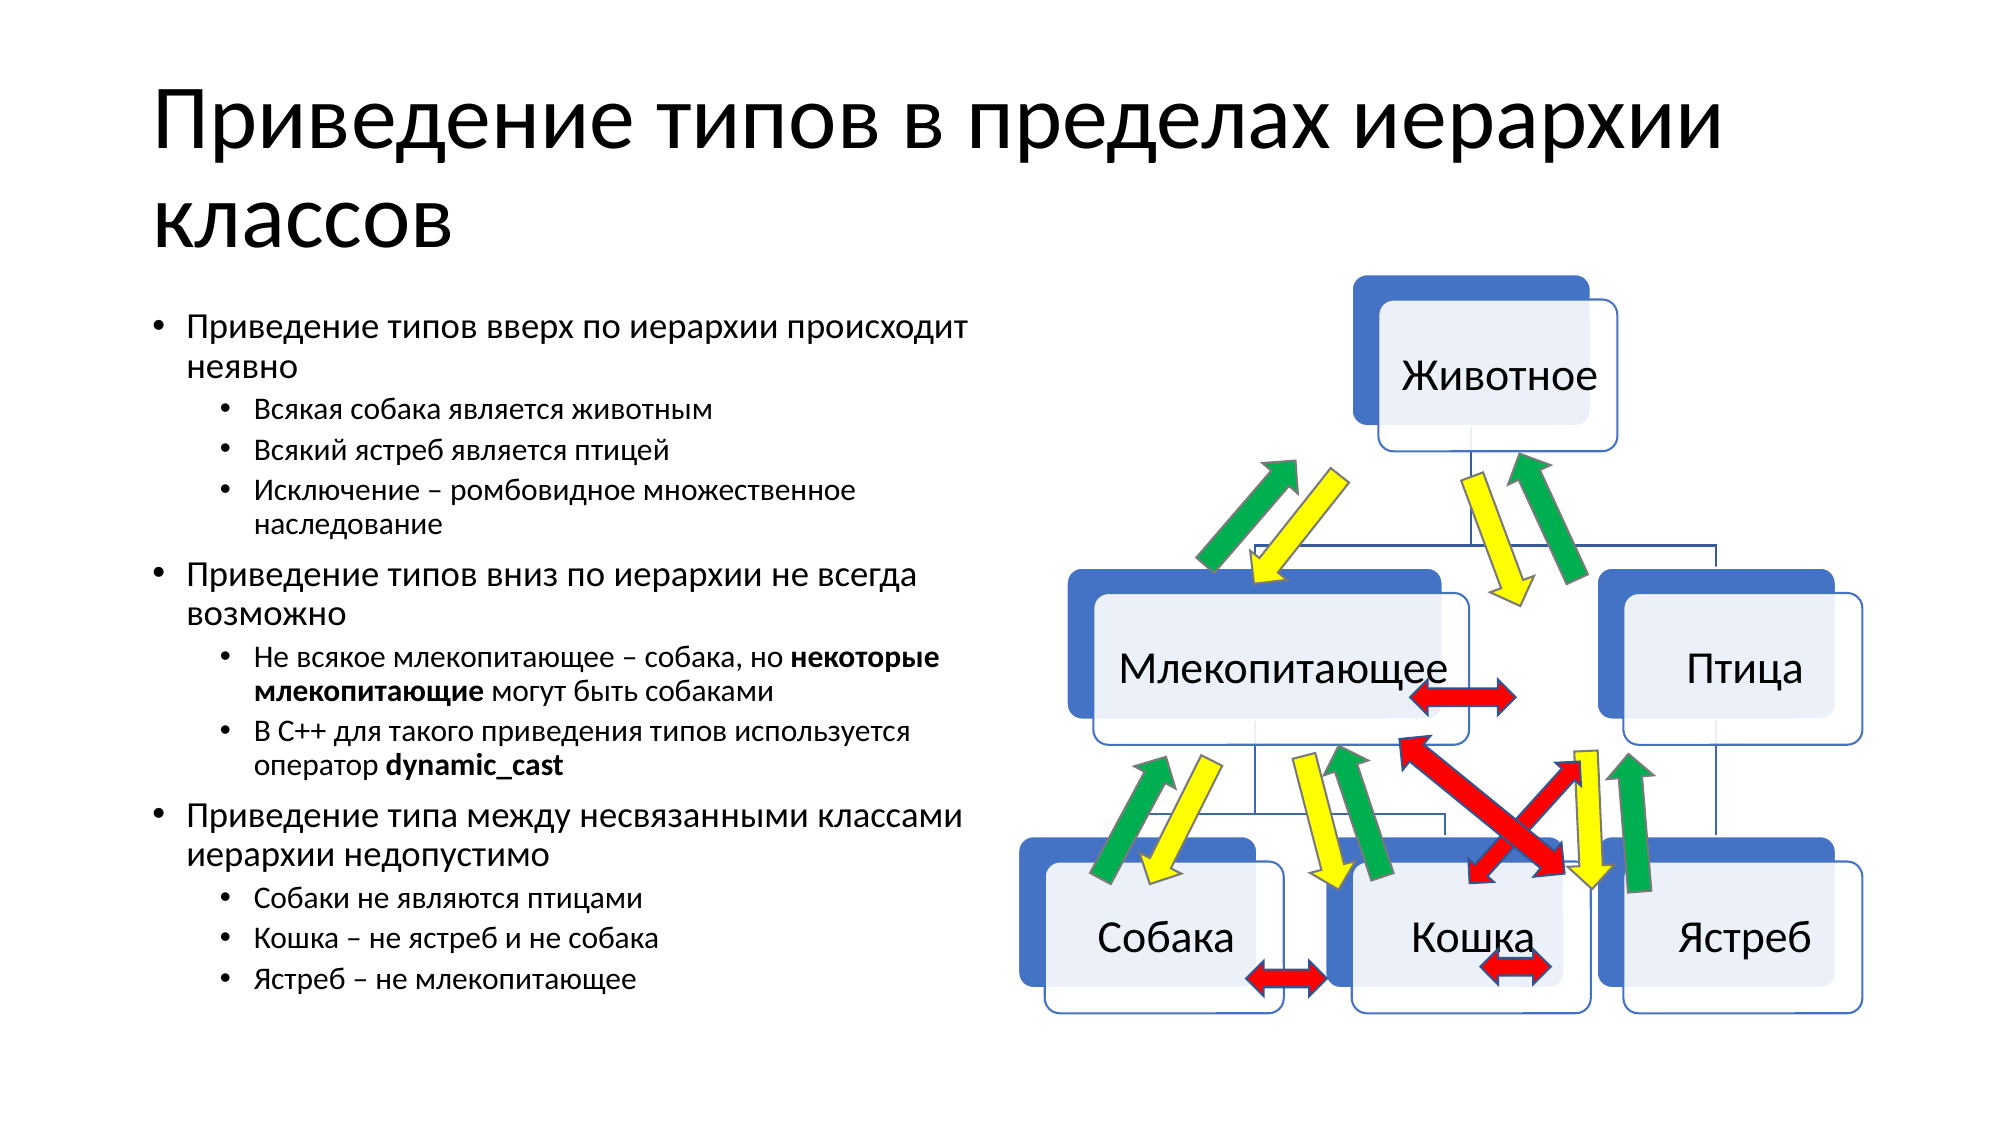

# Приведение типов в пределах иерархии классов
Приведение типов вверх по иерархии происходит неявно
Всякая собака является животным
Всякий ястреб является птицей
Исключение – ромбовидное множественное наследование
Приведение типов вниз по иерархии не всегда возможно
Не всякое млекопитающее – собака, но некоторые млекопитающие могут быть собаками
В C++ для такого приведения типов используется  оператор dynamic_cast
Приведение типа между несвязанными классами иерархии недопустимо
Собаки не являются птицами
Кошка – не ястреб и не собака
Ястреб – не млекопитающее
Животное
Млекопитающее
Собака
Кошка
Птица
Ястреб